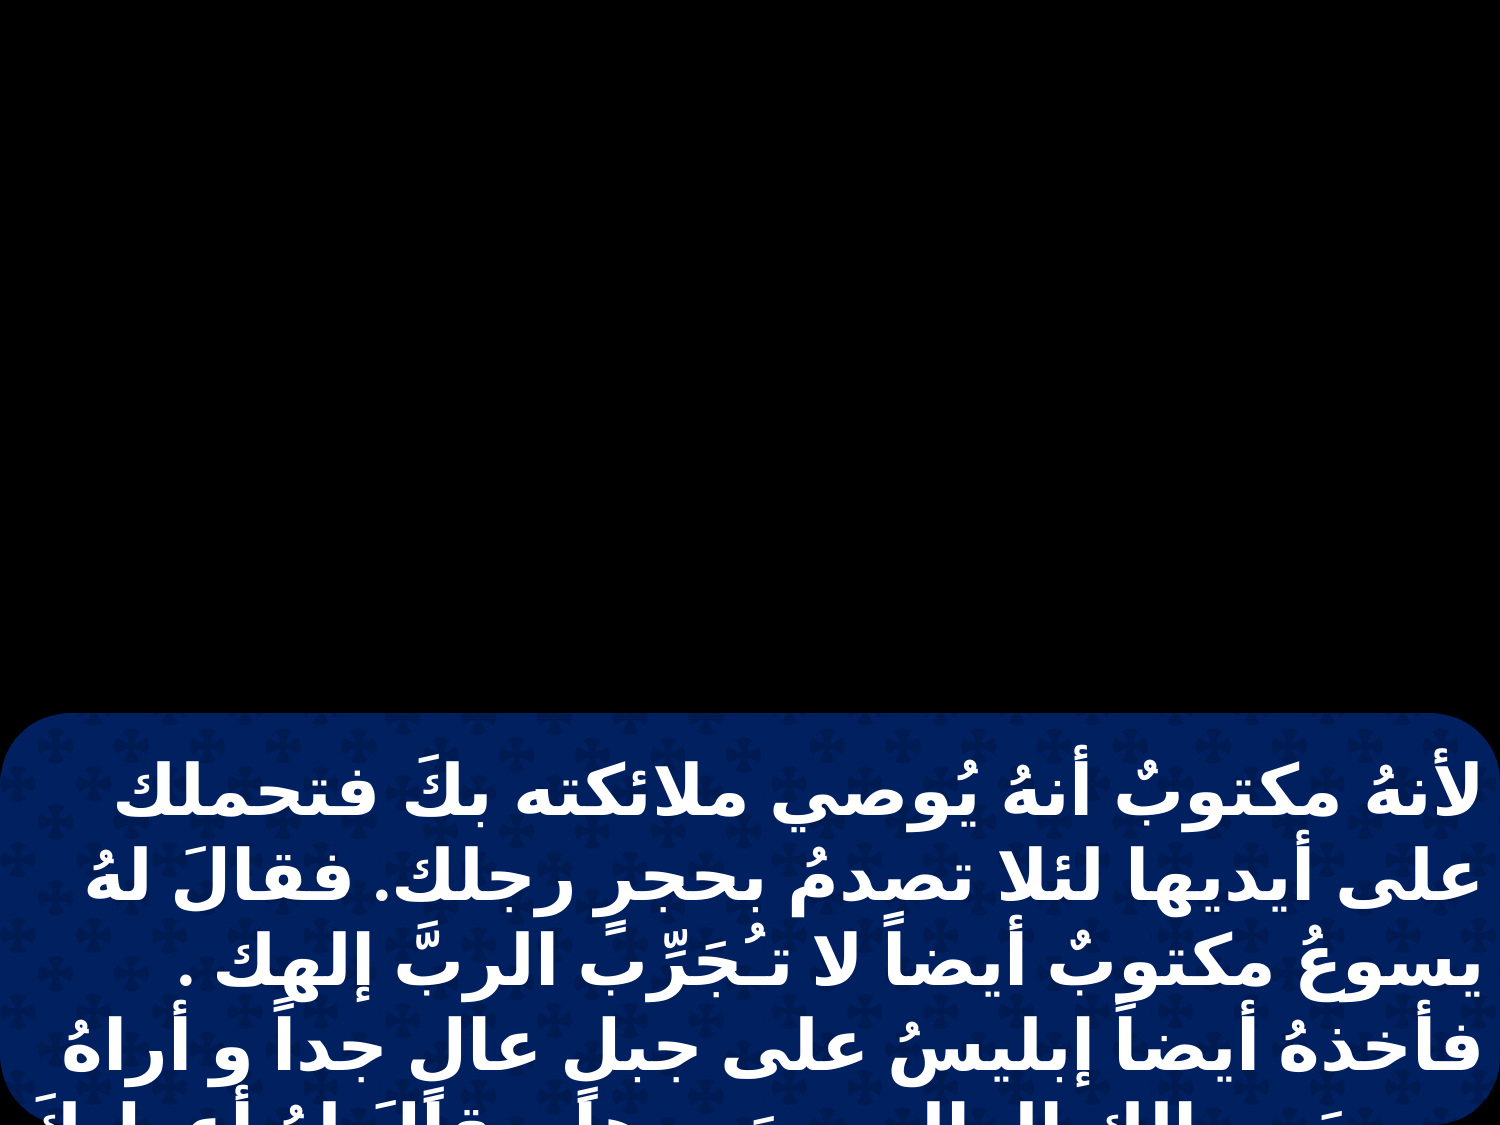

لأنهُ مكتوبٌ أنهُ يُوصي ملائكته بكَ فتحملك على أيديها لئلا تصدمُ بحجرٍ رجلك. فقالَ لهُ يسوعُ مكتوبٌ أيضاً لا تـُجَرِّب الربَّ إلهك . فأخذهُ أيضاً إبليسُ على جبلٍ عالٍ جداً و أراهُ جميعَ ممالِك العالمِ و مَجدها. وقالَ لهُ أعطيكَ هذه جميعاً إنْ خررت ساجداً لي .